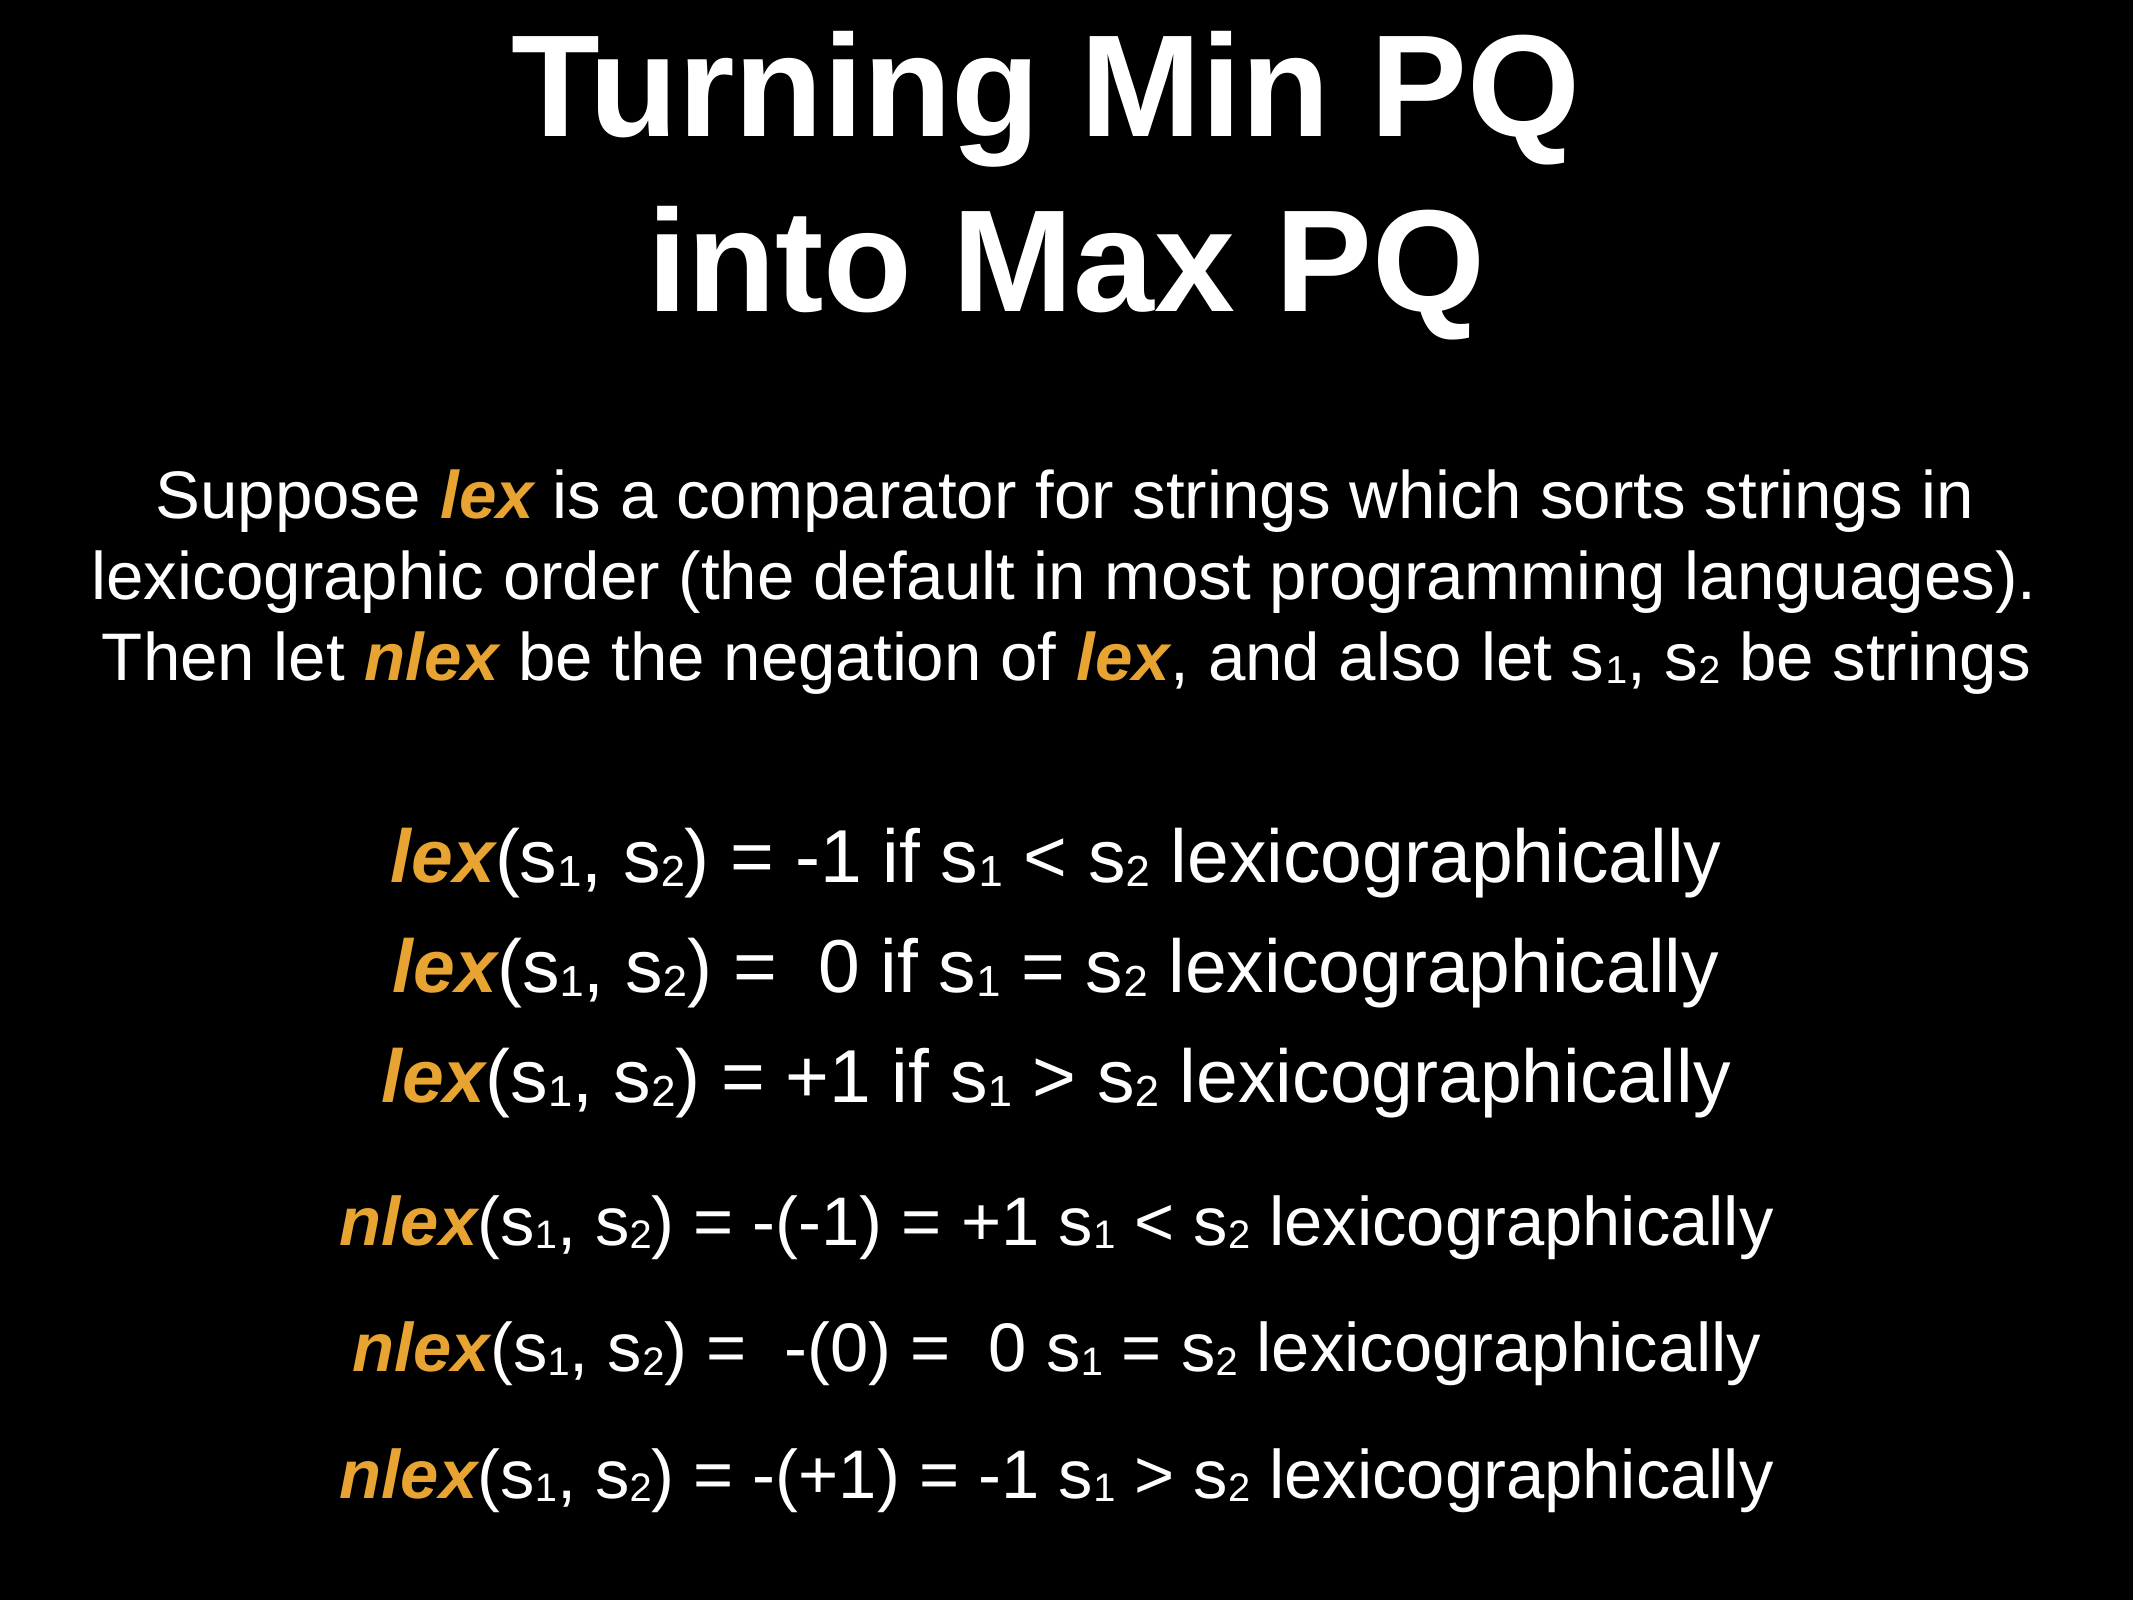

# Turning Min PQ
into Max PQ
Suppose lex is a comparator for strings which sorts strings in lexicographic order (the default in most programming languages). Then let nlex be the negation of lex, and also let s1, s2 be strings
lex(s1, s2) = -1 if s1 < s2 lexicographically
lex(s1, s2) =  0 if s1 = s2 lexicographically
lex(s1, s2) = +1 if s1 > s2 lexicographically
nlex(s1, s2) = -(-1) = +1 s1 < s2 lexicographically
nlex(s1, s2) =  -(0) =  0 s1 = s2 lexicographically
nlex(s1, s2) = -(+1) = -1 s1 > s2 lexicographically